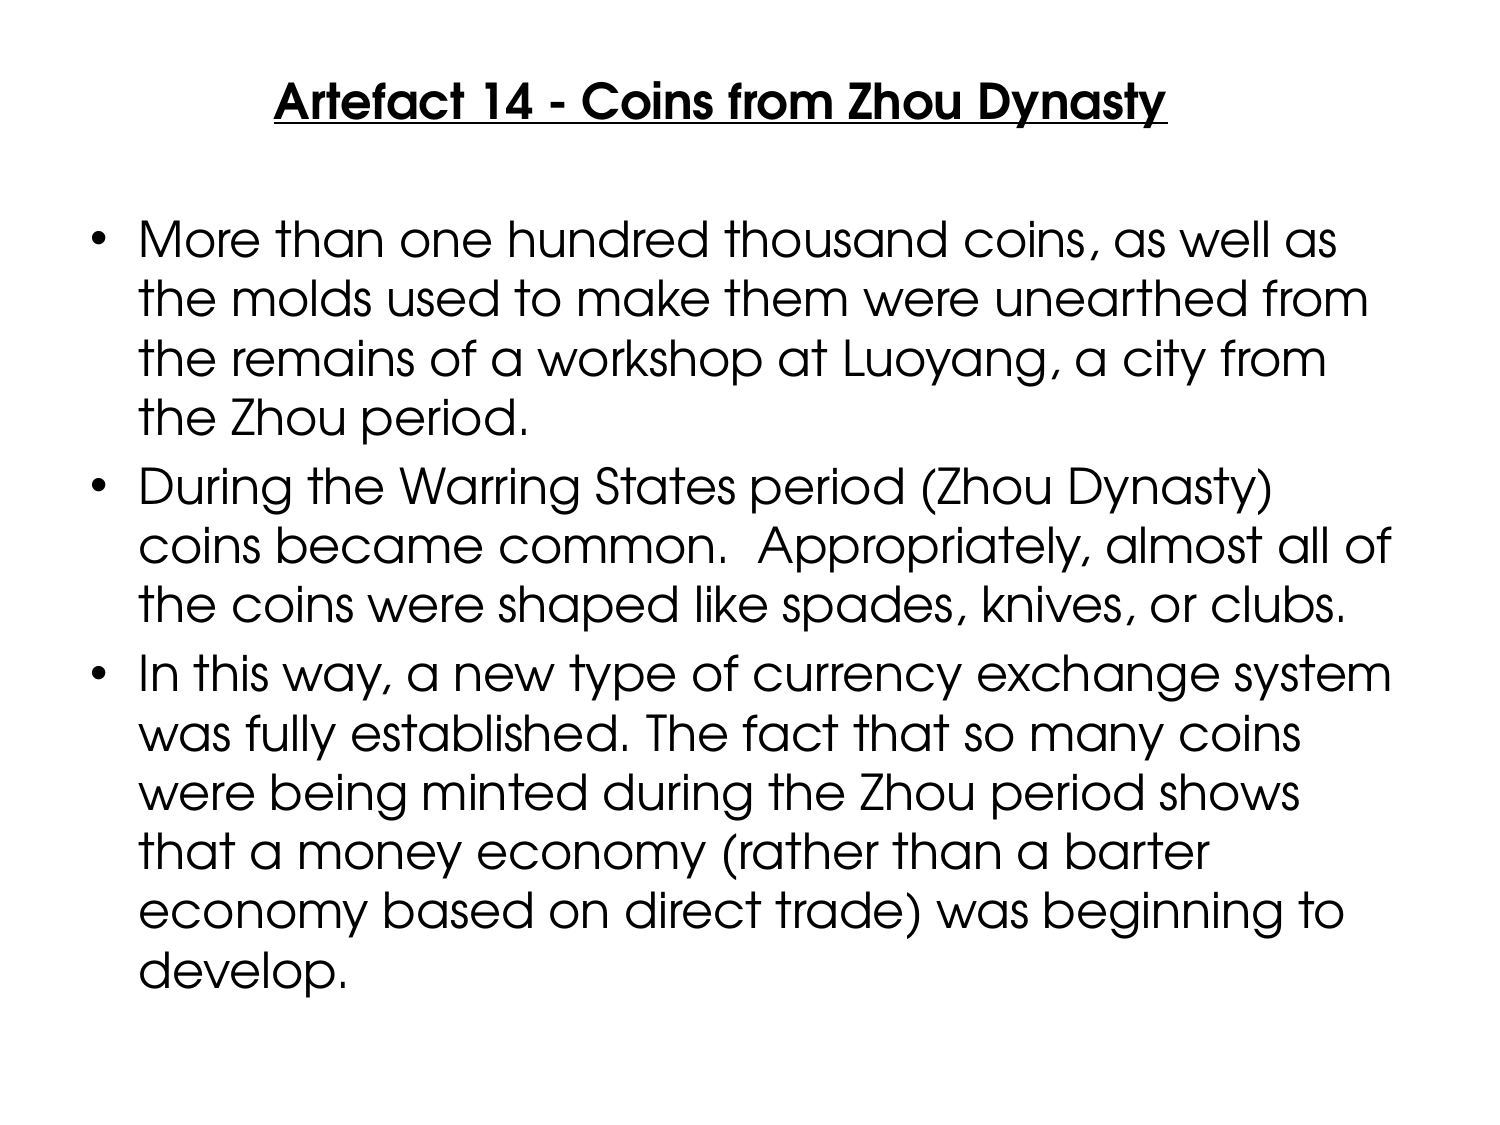

Artefact 14 - Coins from Zhou Dynasty

More than one hundred thousand coins, as well as the molds used to make them were unearthed from the remains of a workshop at Luoyang, a city from the Zhou period.
During the Warring States period (Zhou Dynasty) coins became common.  Appropriately, almost all of the coins were shaped like spades, knives, or clubs.
In this way, a new type of currency exchange system was fully established. The fact that so many coins were being minted during the Zhou period shows that a money economy (rather than a barter economy based on direct trade) was beginning to develop.